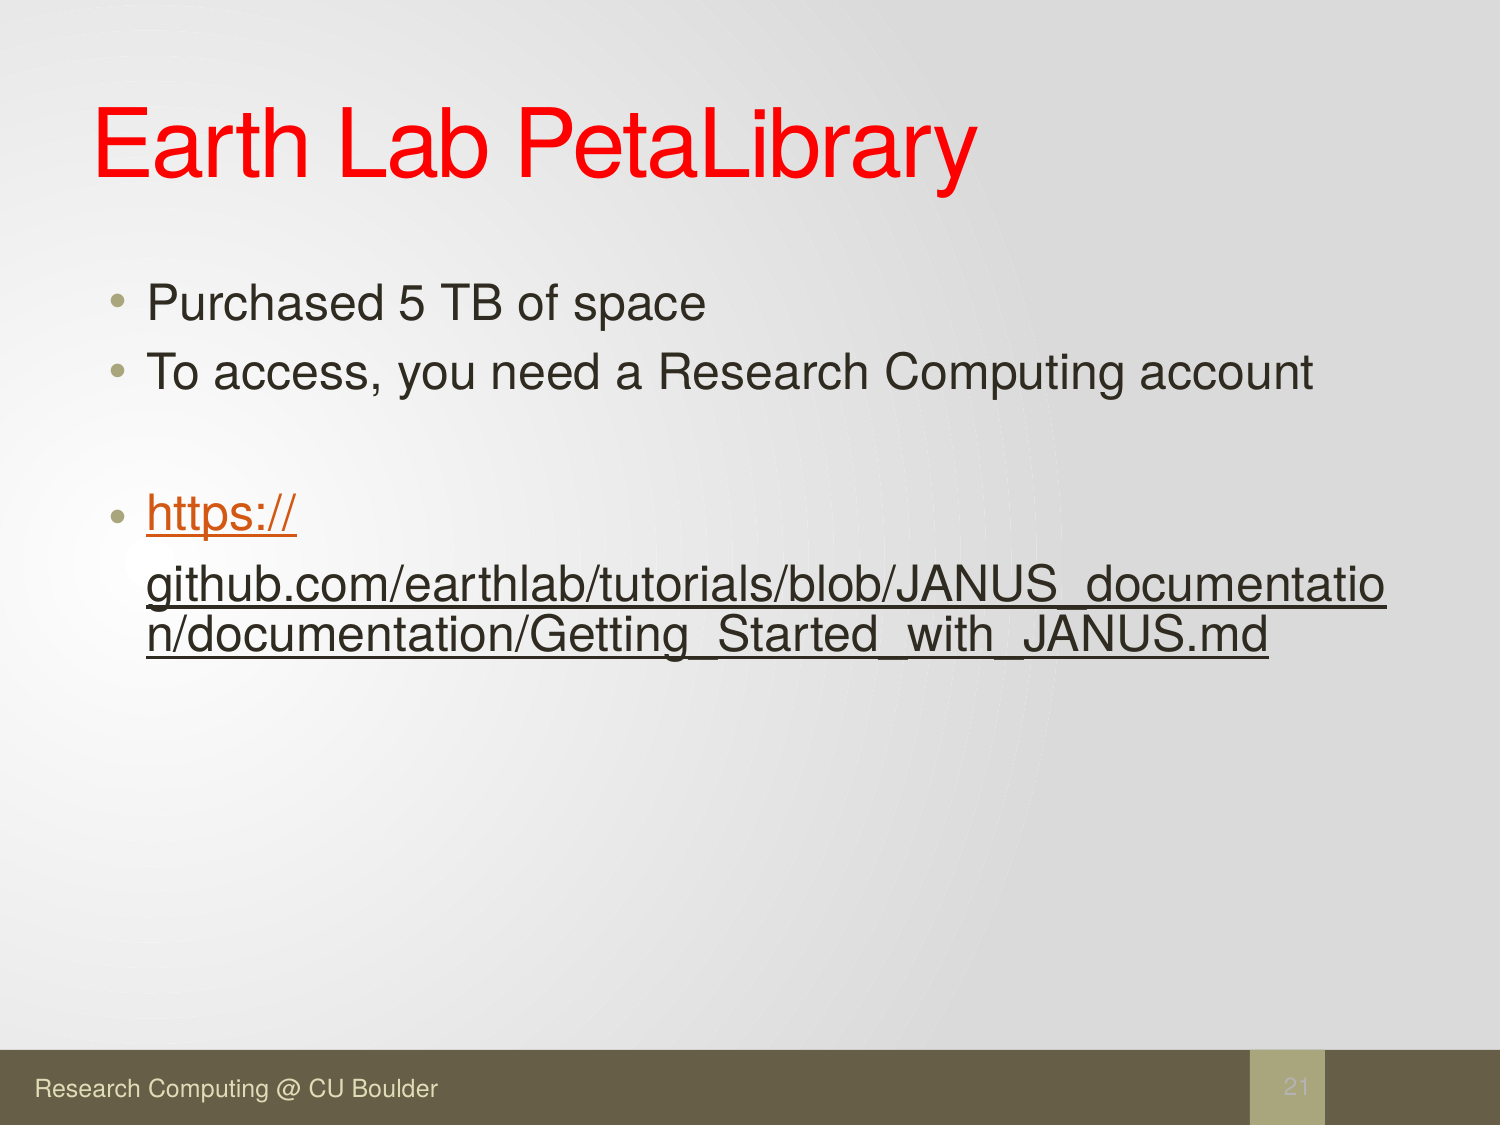

# Earth Lab PetaLibrary
Purchased 5 TB of space
To access, you need a Research Computing account

https://github.com/earthlab/tutorials/blob/JANUS_documentation/documentation/Getting_Started_with_JANUS.md
21